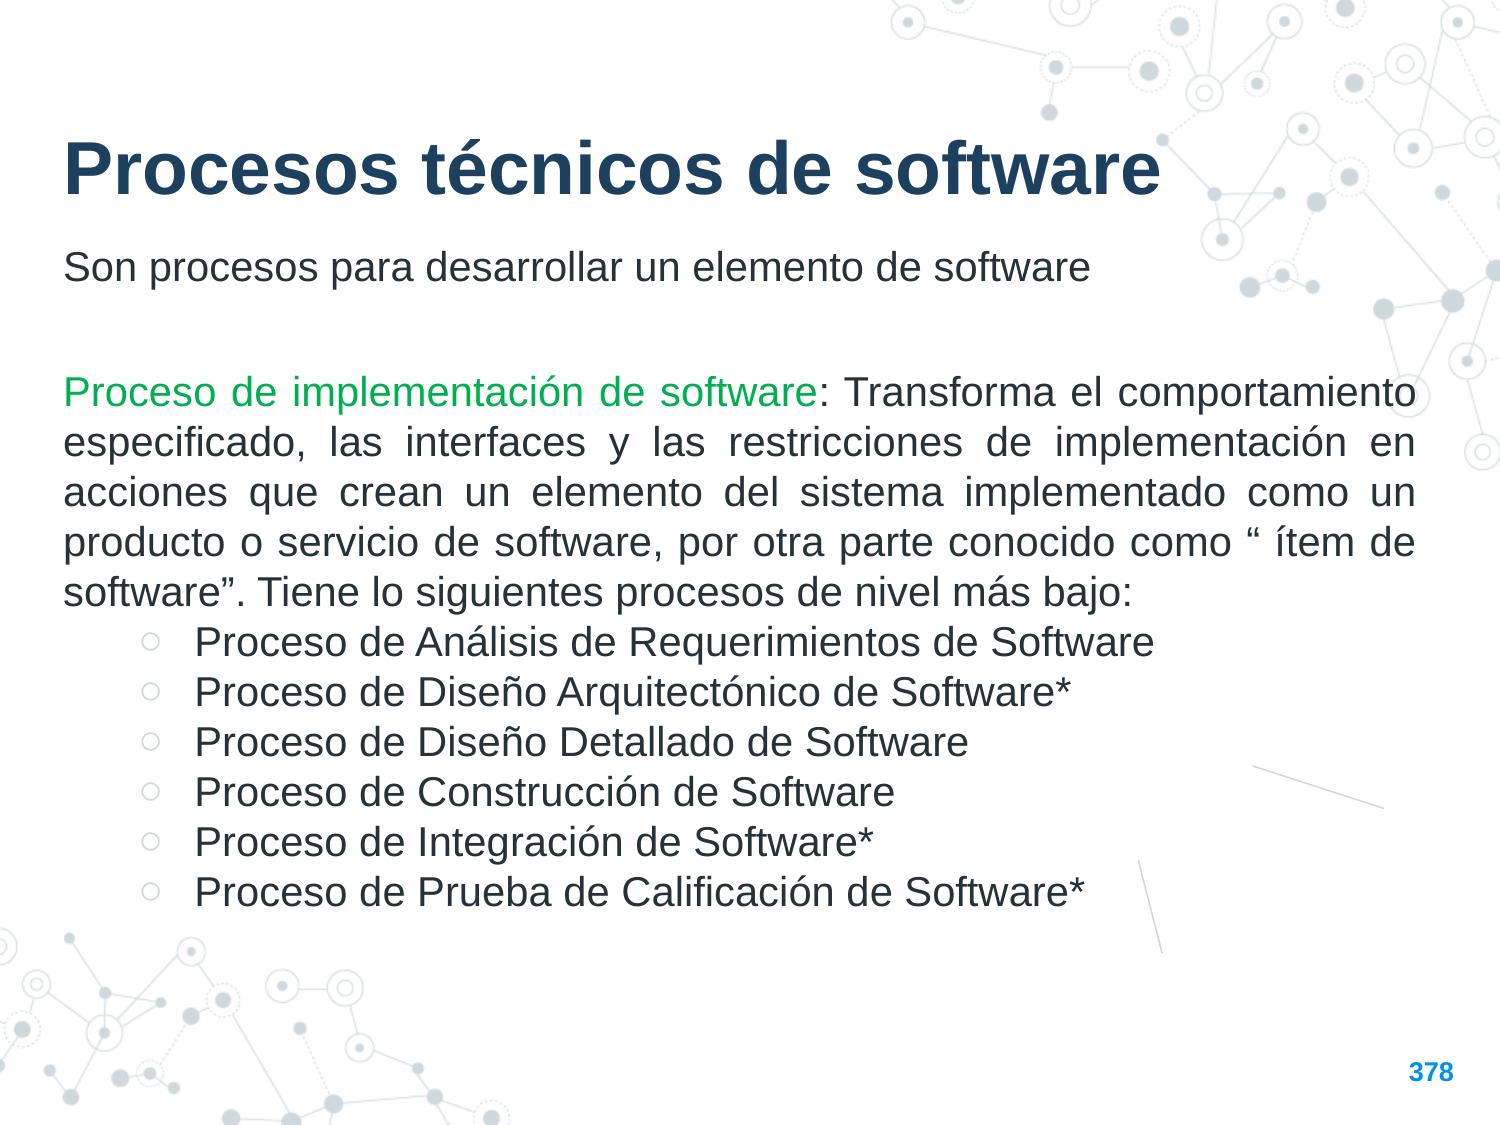

Procesos técnicos de software
Son procesos para desarrollar un elemento de software

Proceso de implementación de software: Transforma el comportamiento especificado, las interfaces y las restricciones de implementación en acciones que crean un elemento del sistema implementado como un producto o servicio de software, por otra parte conocido como “ ítem de software”. Tiene lo siguientes procesos de nivel más bajo:
Proceso de Análisis de Requerimientos de Software
Proceso de Diseño Arquitectónico de Software*
Proceso de Diseño Detallado de Software
Proceso de Construcción de Software
Proceso de Integración de Software*
Proceso de Prueba de Calificación de Software*

378